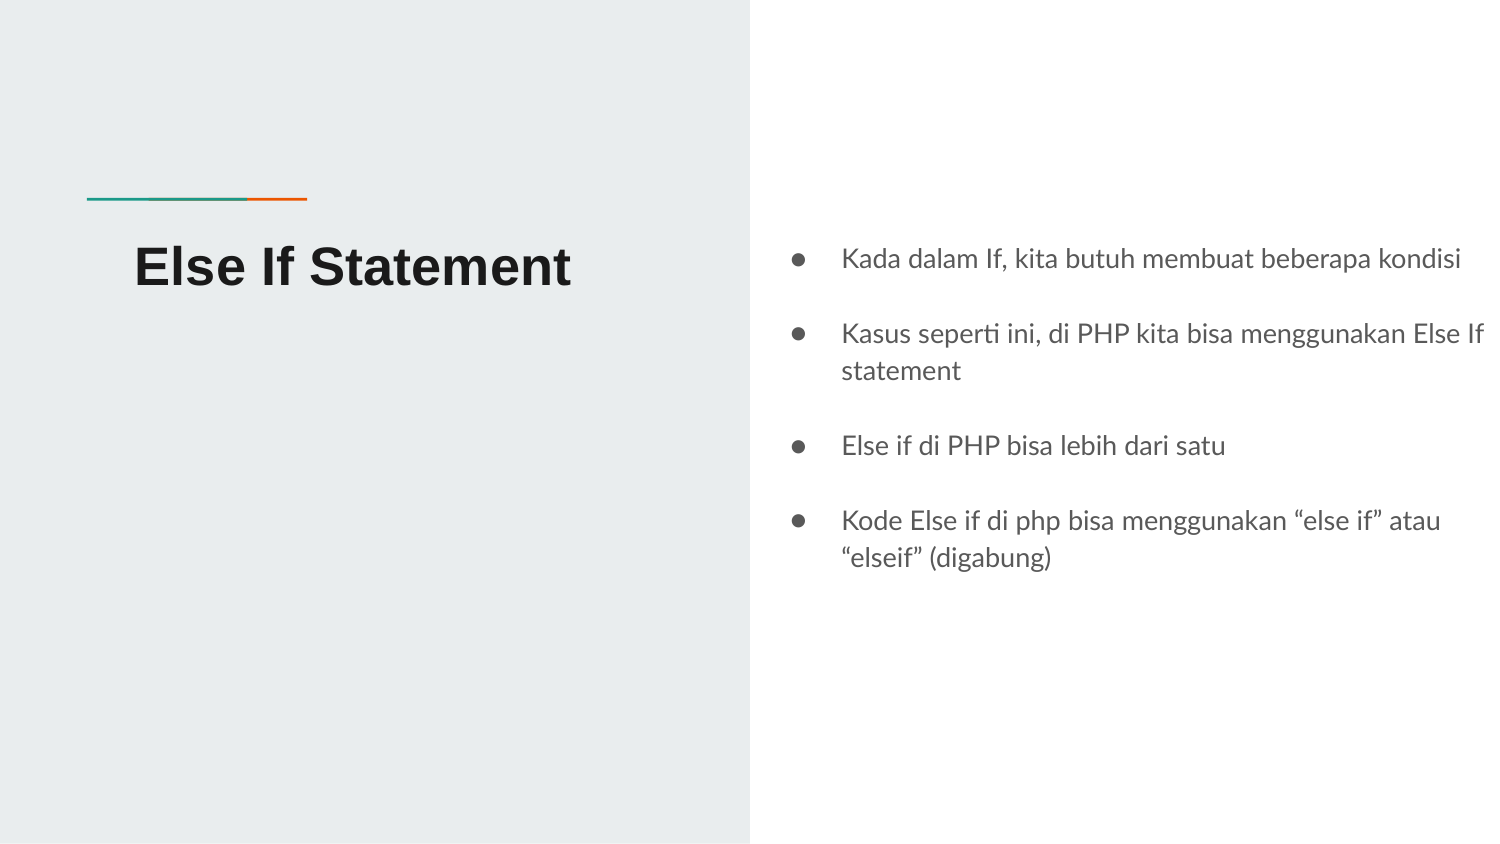

# Else If Statement
Kada dalam If, kita butuh membuat beberapa kondisi

Kasus seperti ini, di PHP kita bisa menggunakan Else If statement

Else if di PHP bisa lebih dari satu

Kode Else if di php bisa menggunakan “else if” atau “elseif” (digabung)